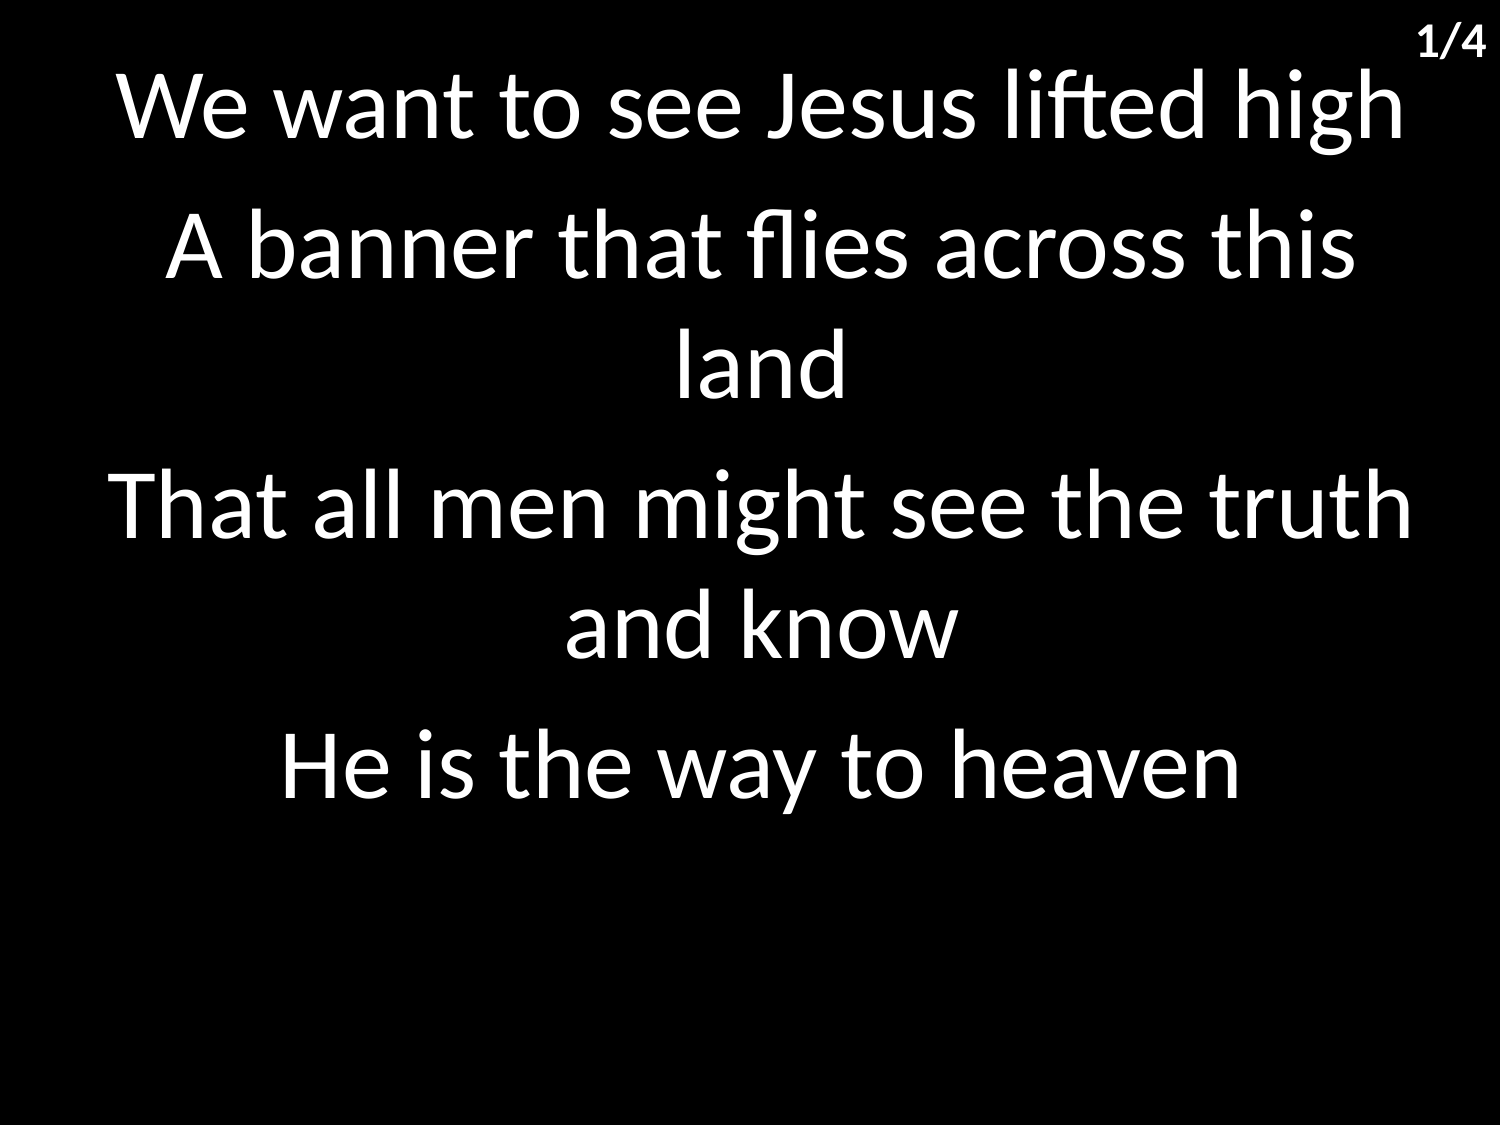

1/4
We want to see Jesus lifted high
A banner that flies across this land
That all men might see the truth and know
He is the way to heaven